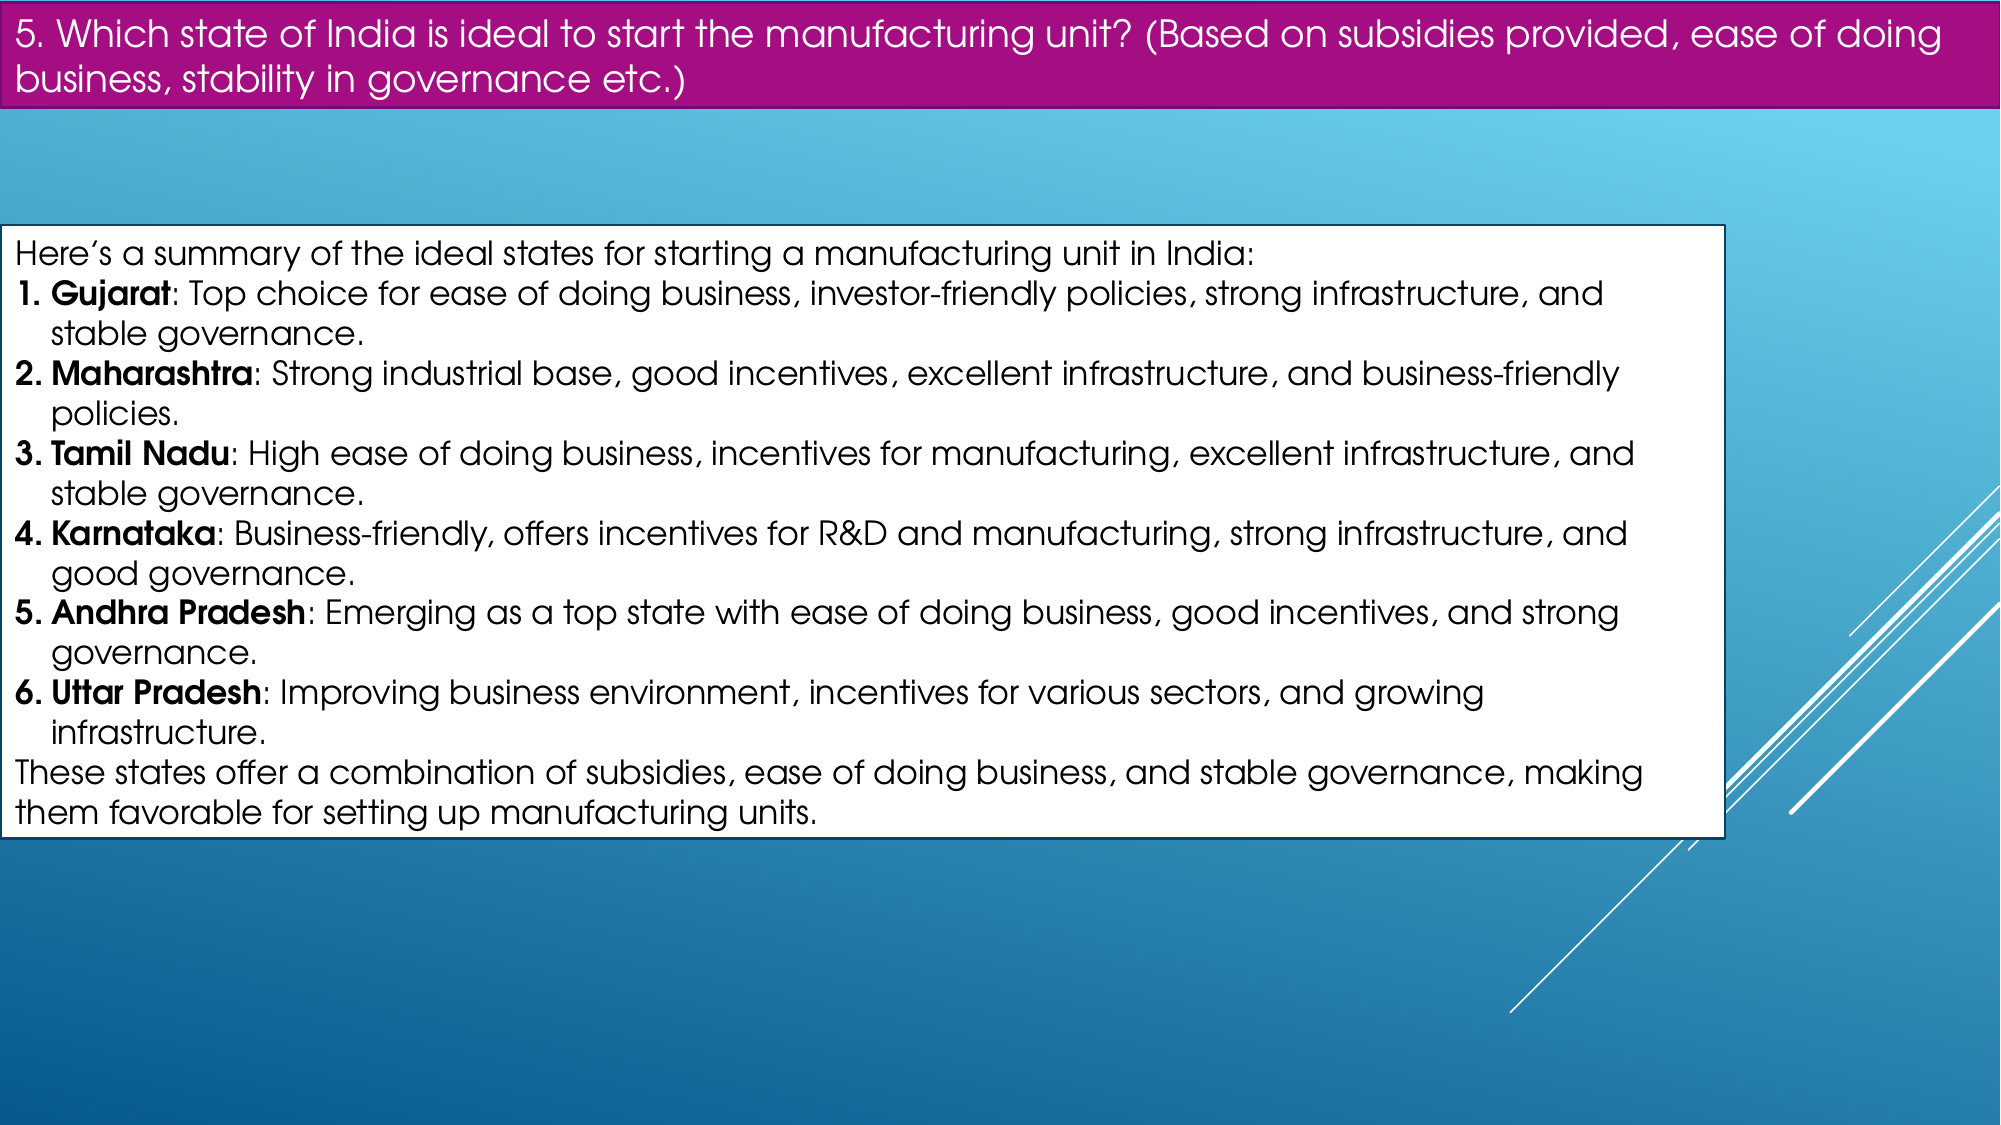

5. Which state of India is ideal to start the manufacturing unit? (Based on subsidies provided, ease of doing business, stability in governance etc.)
Here’s a summary of the ideal states for starting a manufacturing unit in India:
Gujarat: Top choice for ease of doing business, investor-friendly policies, strong infrastructure, and stable governance.
Maharashtra: Strong industrial base, good incentives, excellent infrastructure, and business-friendly policies.
Tamil Nadu: High ease of doing business, incentives for manufacturing, excellent infrastructure, and stable governance.
Karnataka: Business-friendly, offers incentives for R&D and manufacturing, strong infrastructure, and good governance.
Andhra Pradesh: Emerging as a top state with ease of doing business, good incentives, and strong governance.
Uttar Pradesh: Improving business environment, incentives for various sectors, and growing infrastructure.
These states offer a combination of subsidies, ease of doing business, and stable governance, making them favorable for setting up manufacturing units.